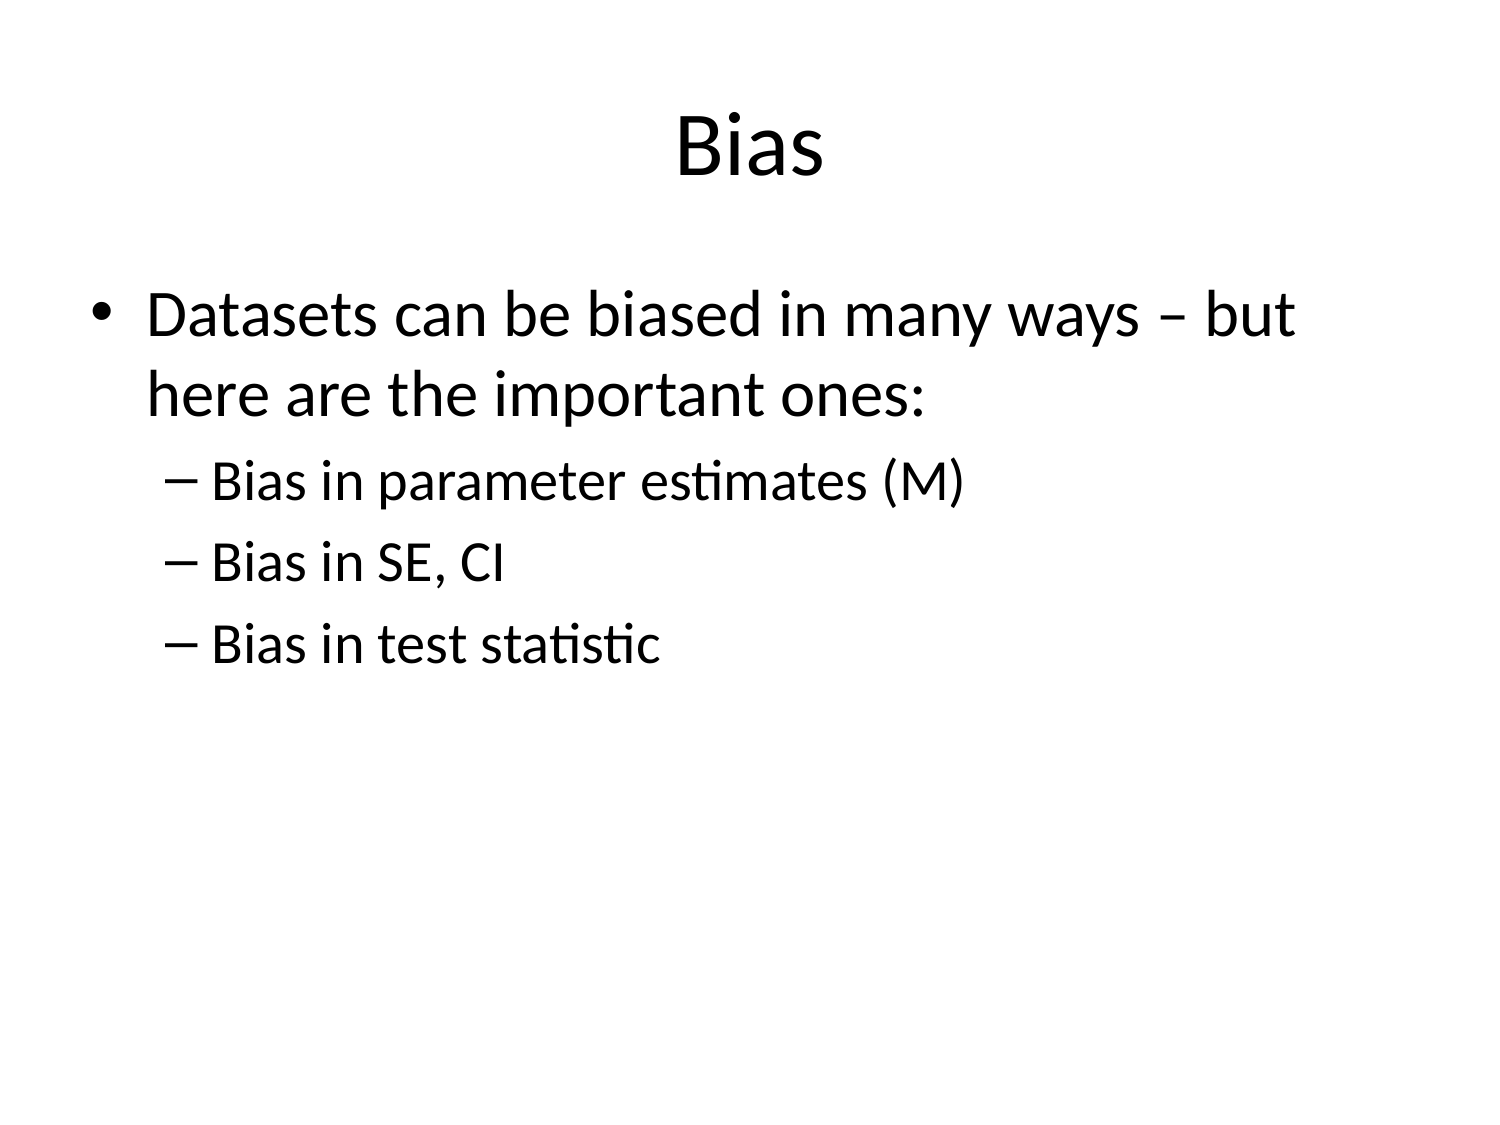

# Bias
Datasets can be biased in many ways – but here are the important ones:
Bias in parameter estimates (M)
Bias in SE, CI
Bias in test statistic